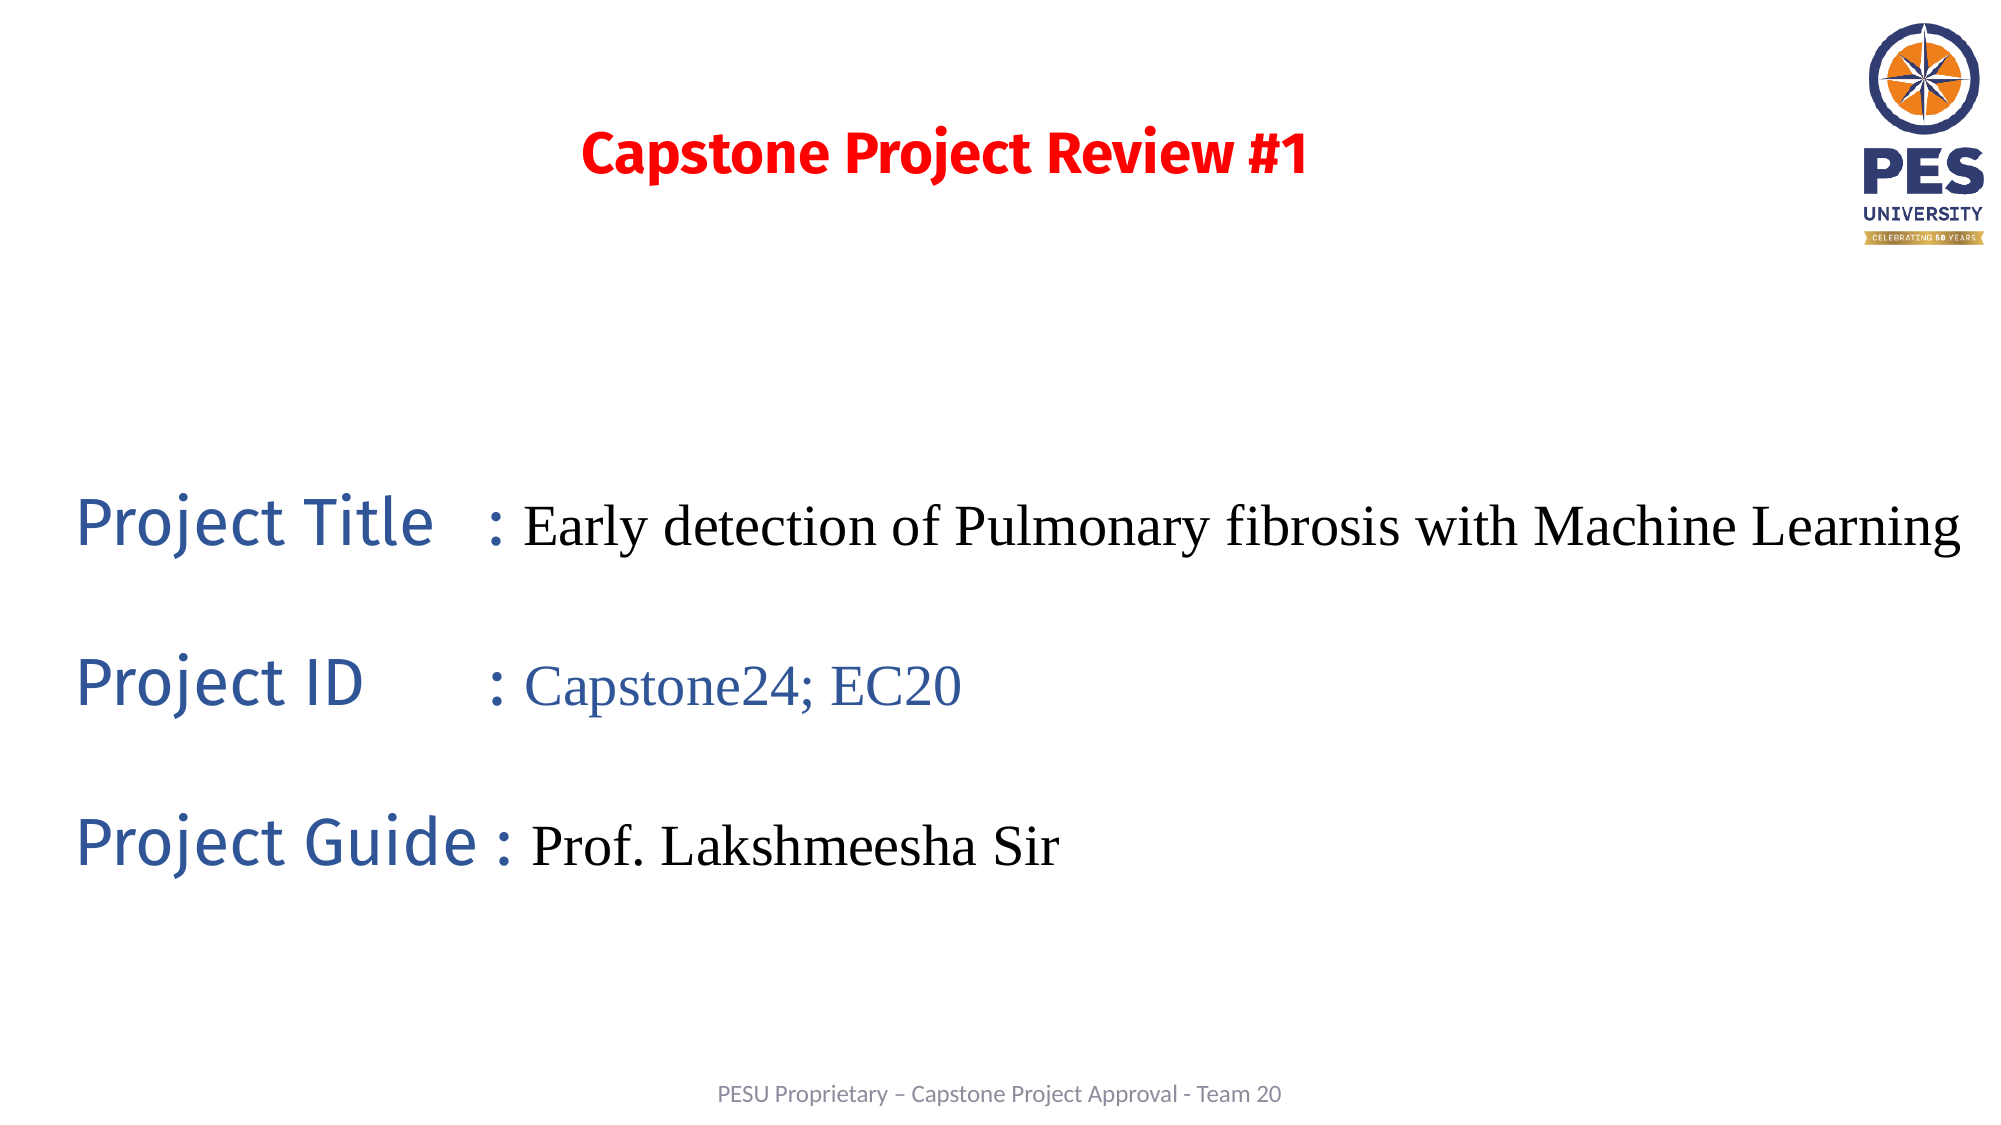

Capstone Project Review #1

Project Title   : Early detection of Pulmonary fibrosis with Machine Learning
Project ID       : Capstone24; EC20
Project Guide : Prof. Lakshmeesha Sir

PESU Proprietary – Capstone Project Approval - Team 20